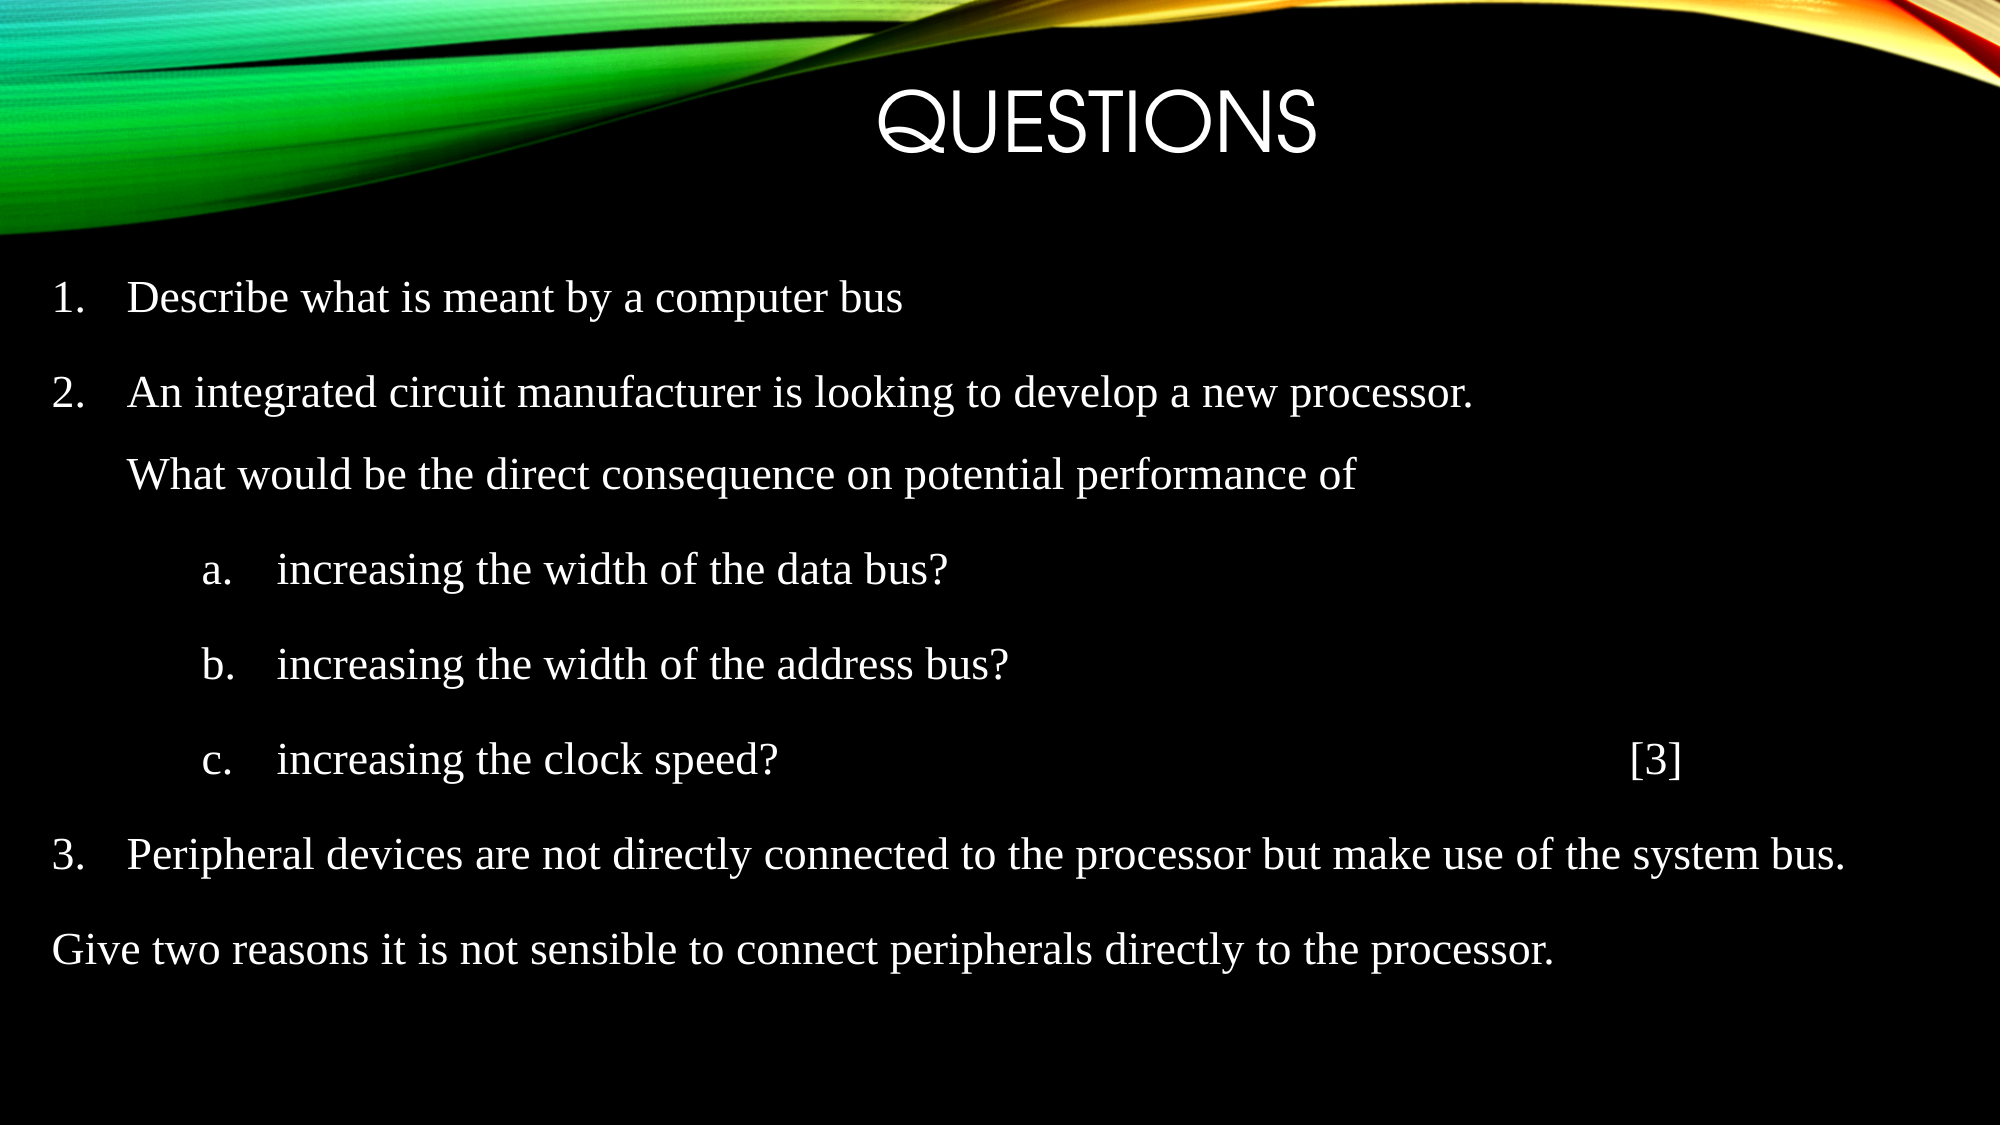

# Questions
Describe what is meant by a computer bus
An integrated circuit manufacturer is looking to develop a new processor.
What would be the direct consequence on potential performance of
increasing the width of the data bus?
increasing the width of the address bus?
increasing the clock speed?                                                                          [3]
Peripheral devices are not directly connected to the processor but make use of the system bus.
Give two reasons it is not sensible to connect peripherals directly to the processor.